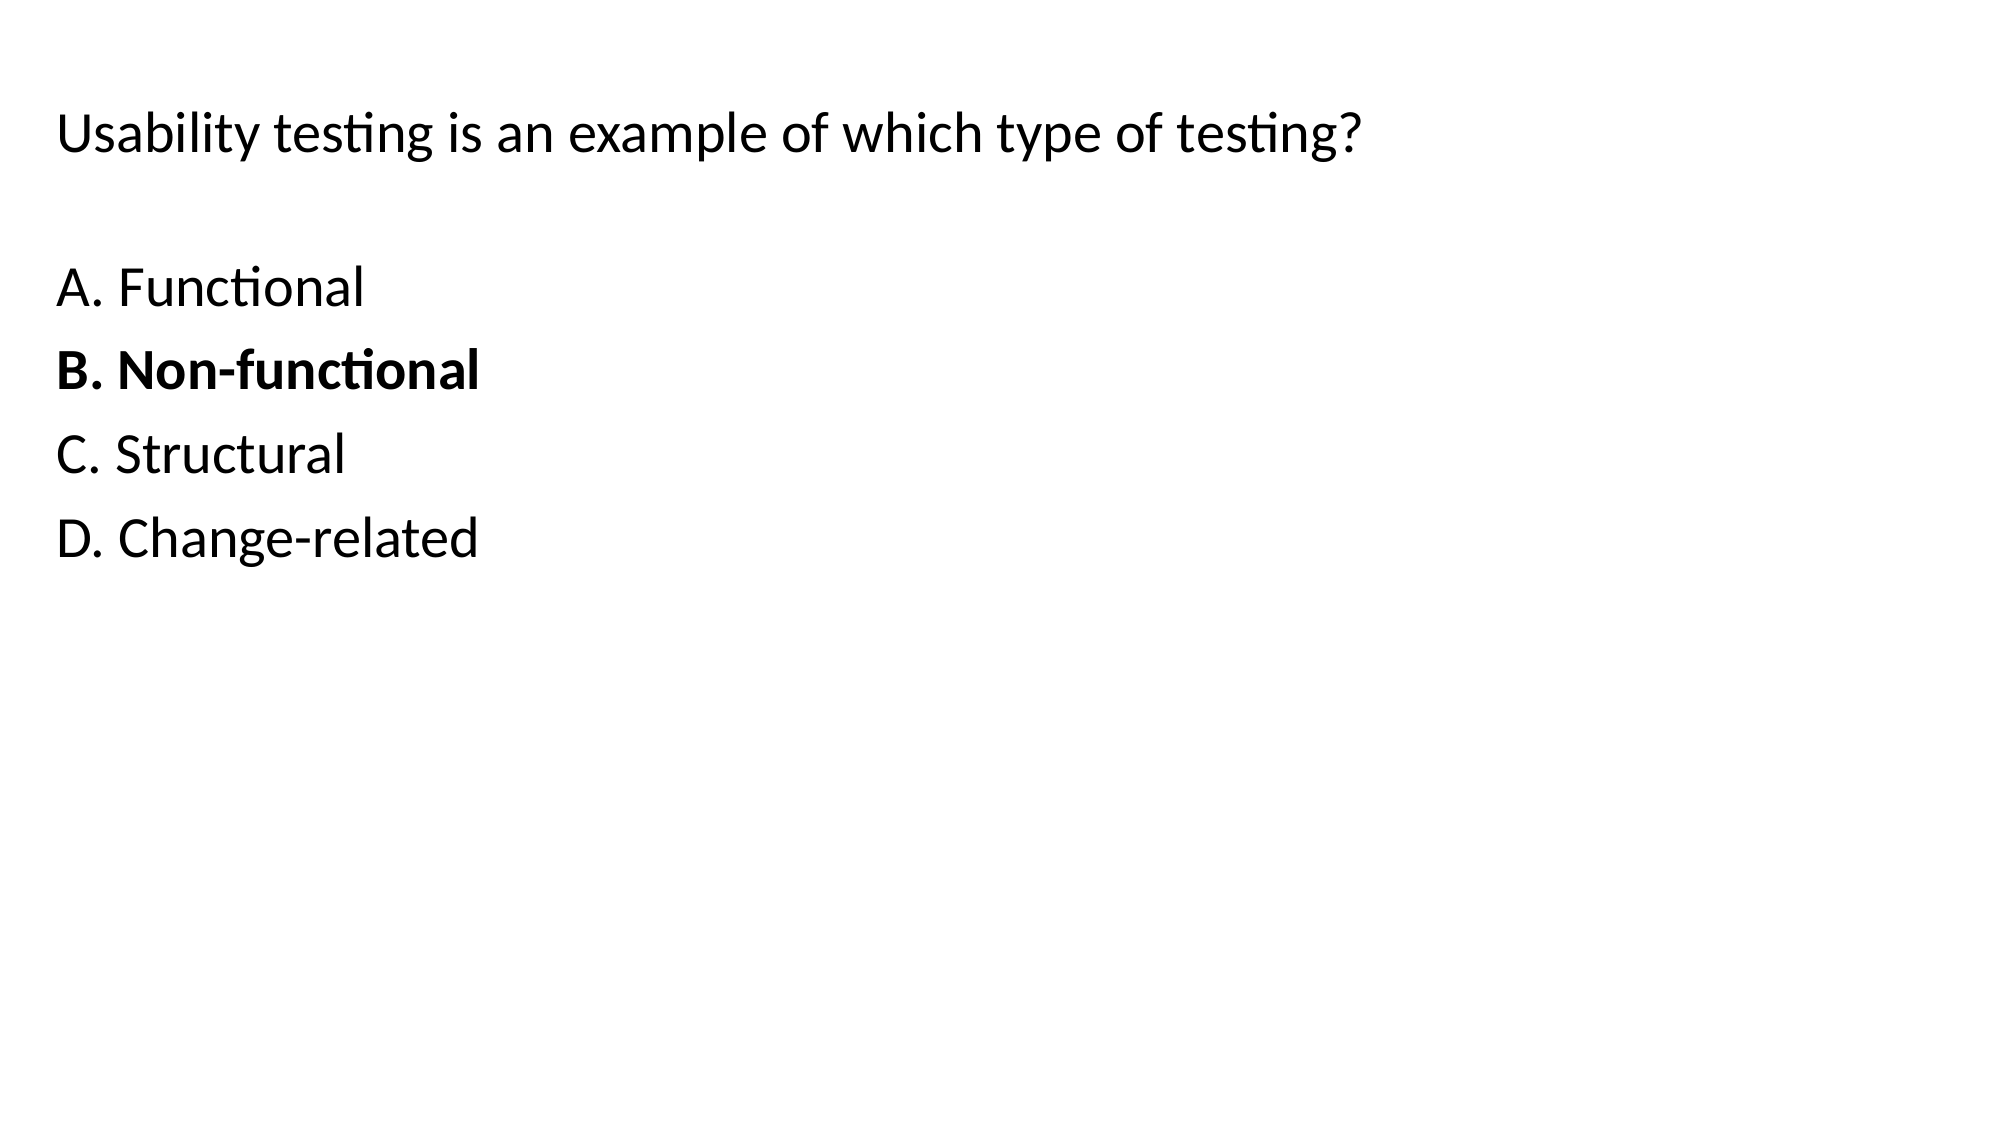

Usability testing is an example of which type of testing?
A. Functional
B. Non-functional
C. Structural
D. Change-related